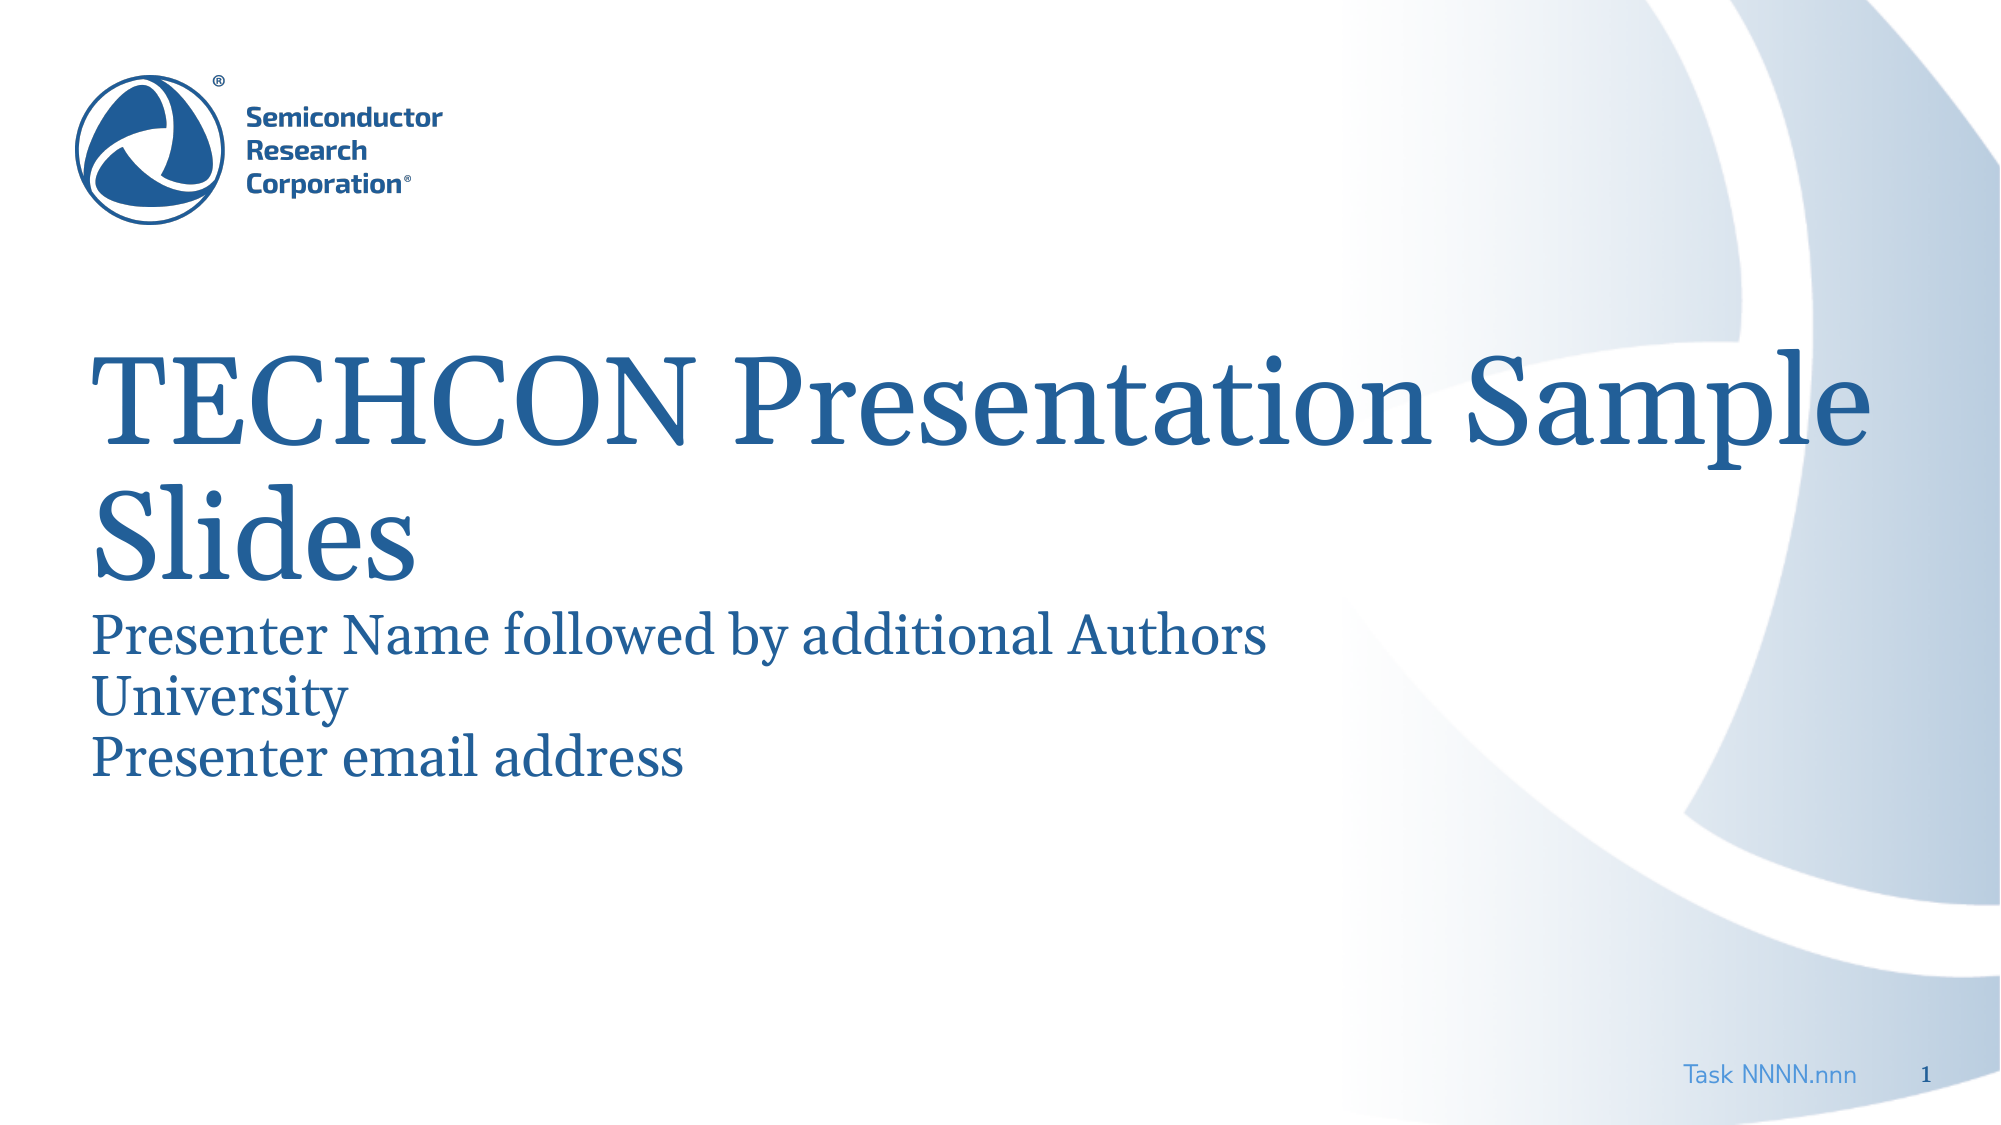

# TECHCON Presentation Sample Slides Presenter Name followed by additional Authors University Presenter email address

Task NNNN.nnn
1